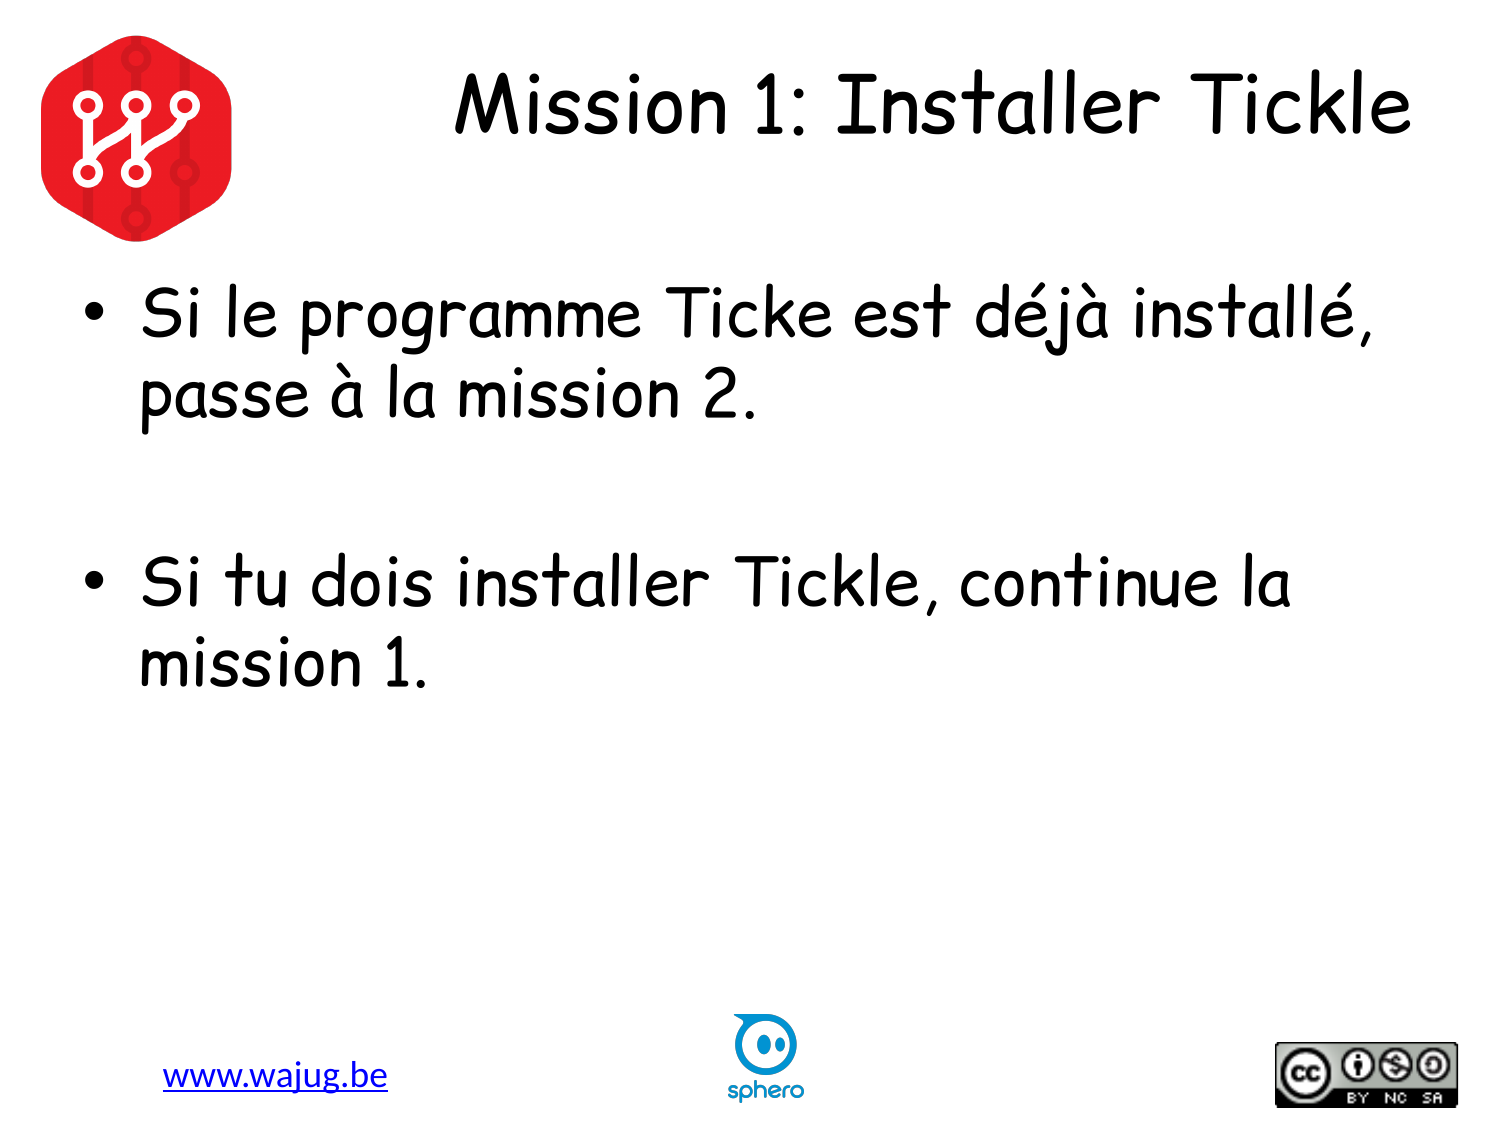

# Mission 1: Installer Tickle
Si le programme Ticke est déjà installé, passe à la mission 2.

Si tu dois installer Tickle, continue la mission 1.
21